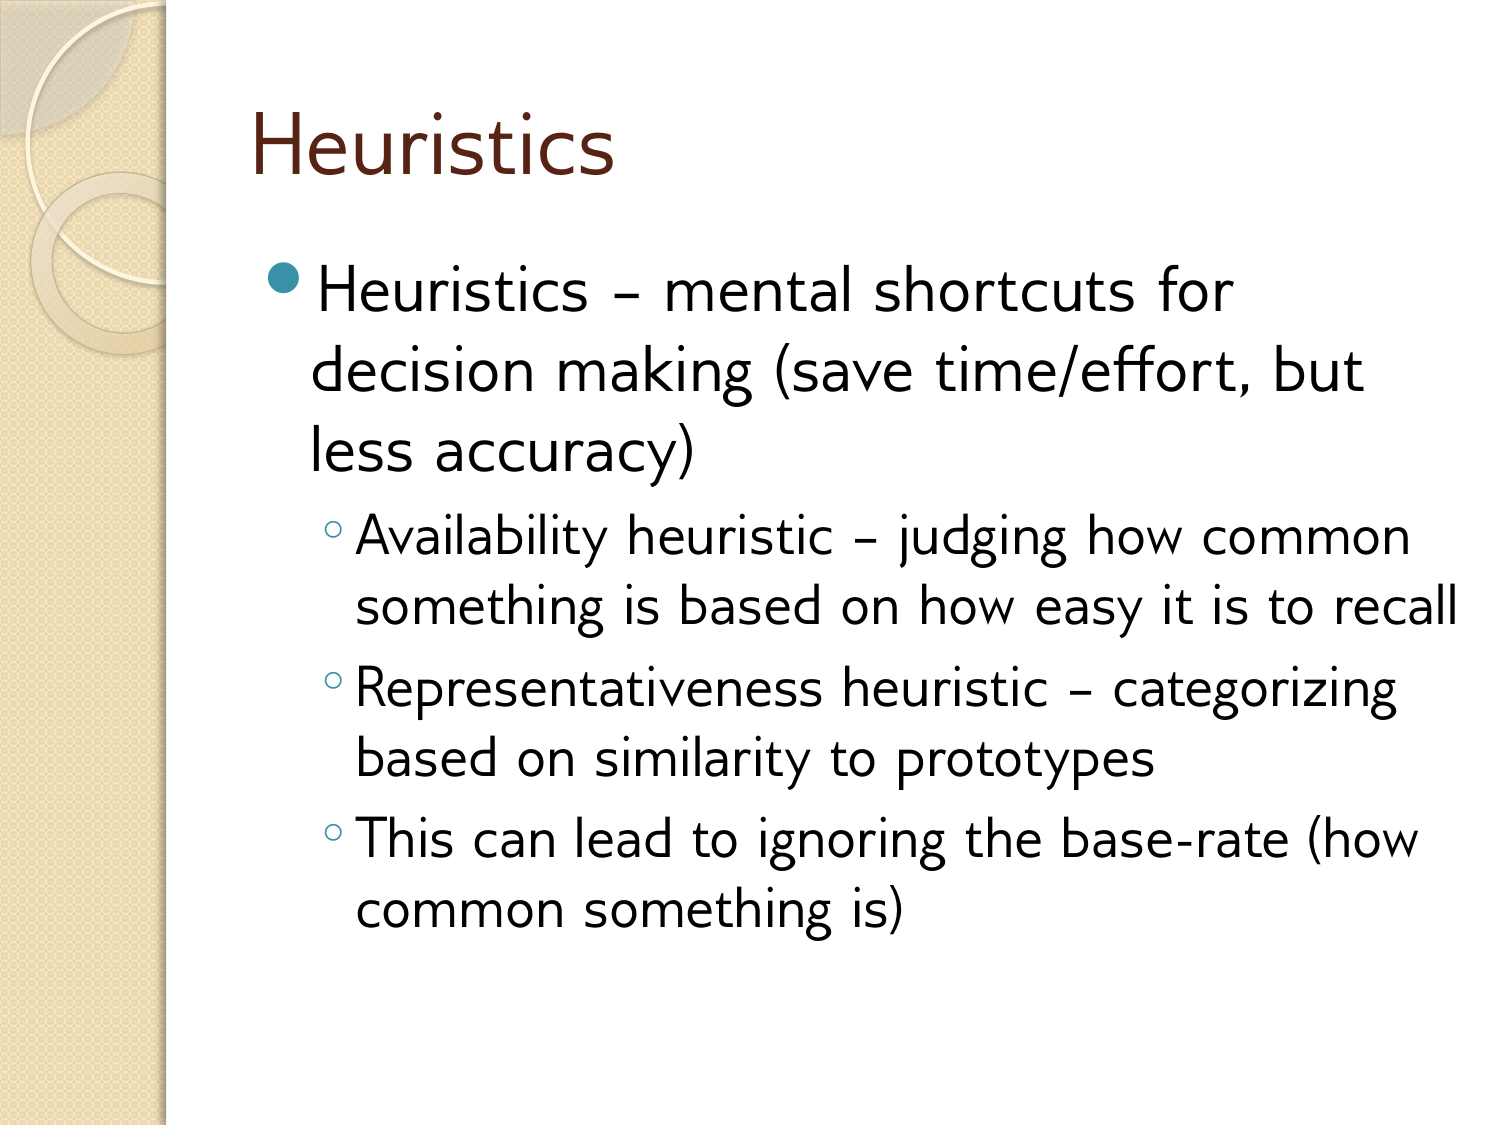

# Heuristics
Heuristics – mental shortcuts for decision making (save time/effort, but less accuracy)
Availability heuristic – judging how common something is based on how easy it is to recall
Representativeness heuristic – categorizing based on similarity to prototypes
This can lead to ignoring the base-rate (how common something is)